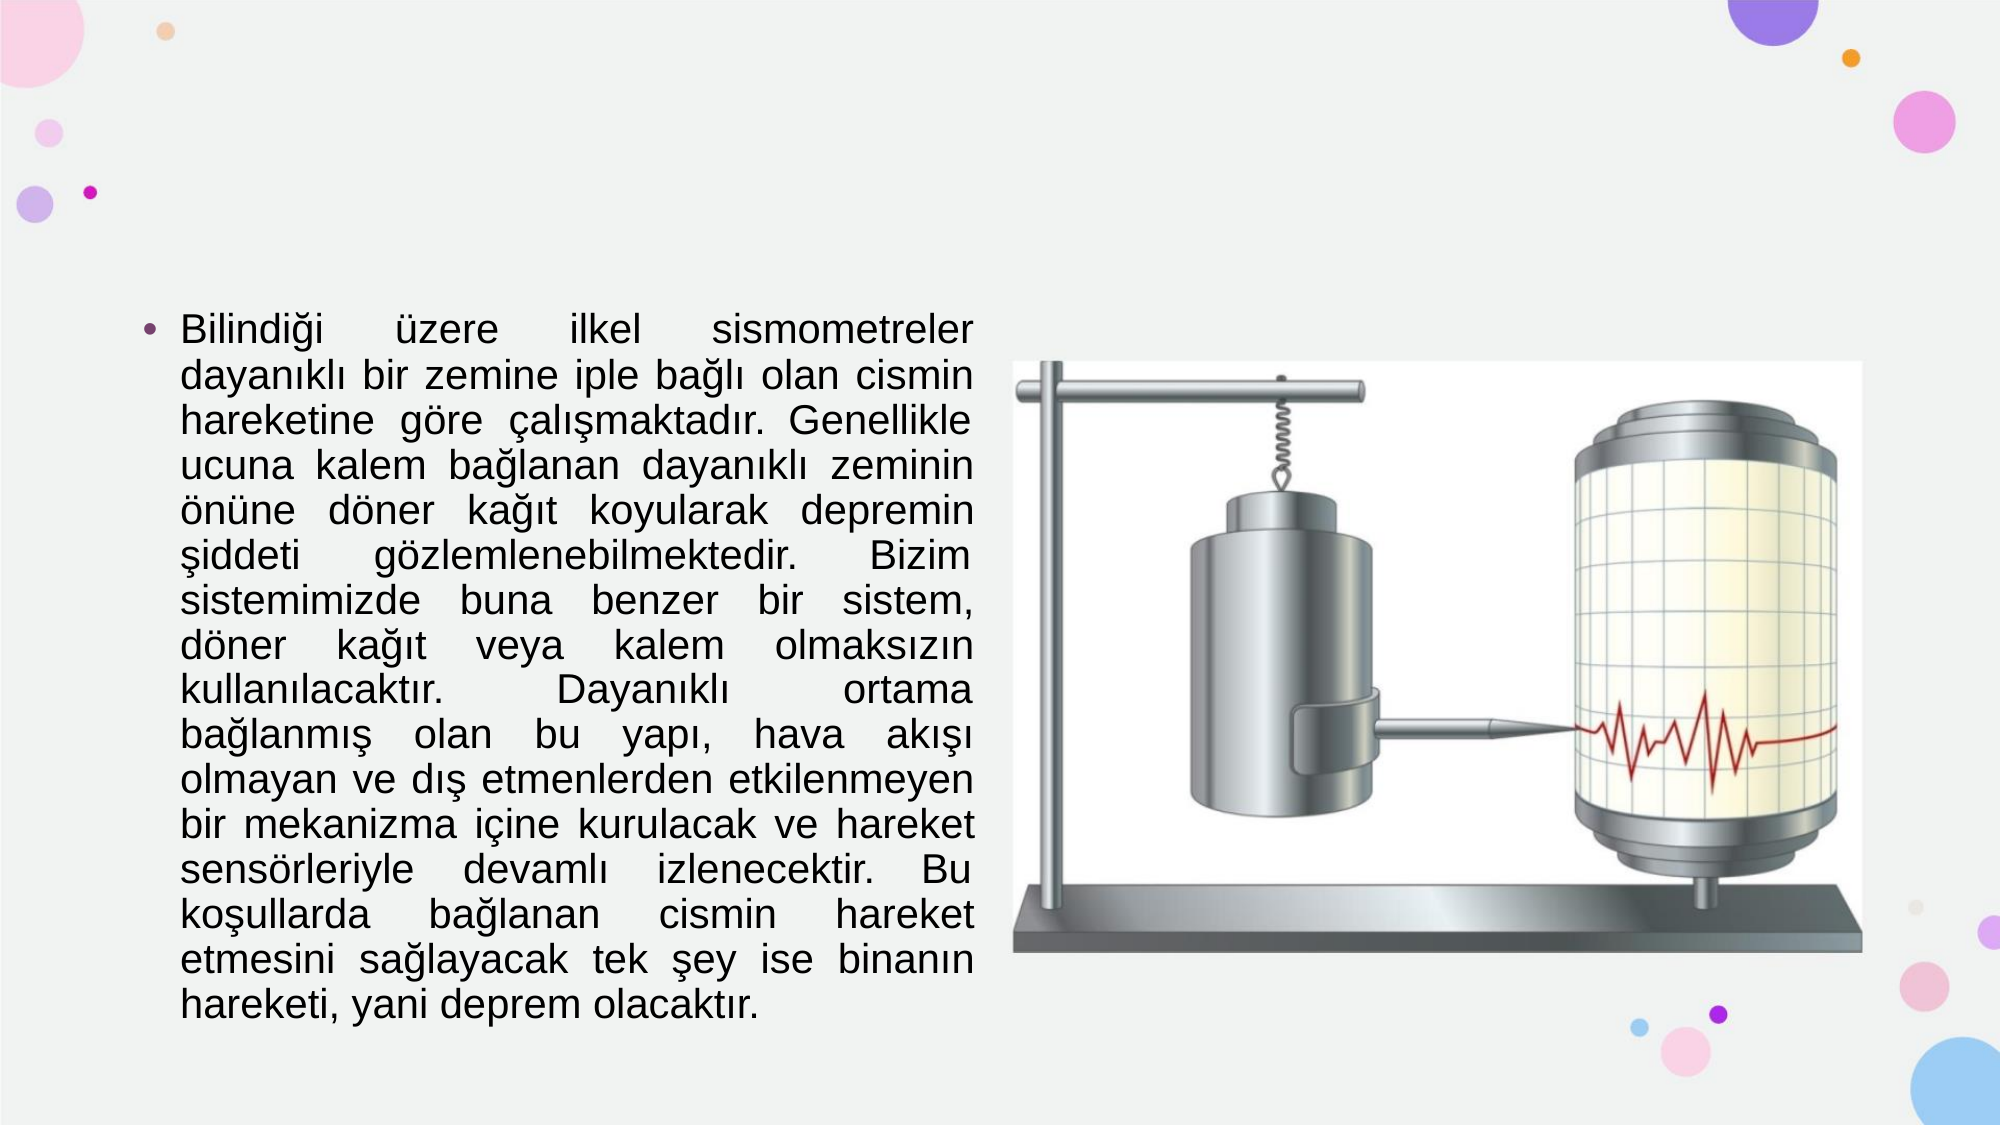

• Bilindiği üzere ilkel sismometreler
dayanıklı bir zemine iple bağlı olan cismin
hareketine göre çalışmaktadır. Genellikle
ucuna kalem bağlanan dayanıklı zeminin
önüne döner kağıt koyularak depremin
şiddeti gözlemlenebilmektedir. Bizim
sistemimizde buna benzer bir sistem,
döner kağıt veya kalem olmaksızın
kullanılacaktır.
Dayanıklı
ortama
bağlanmış olan bu yapı, hava akışı
olmayan ve dış etmenlerden etkilenmeyen
bir mekanizma içine kurulacak ve hareket
sensörleriyle devamlı izlenecektir. Bu
koşullarda bağlanan cismin hareket
etmesini sağlayacak tek şey ise binanın
hareketi, yani deprem olacaktır.